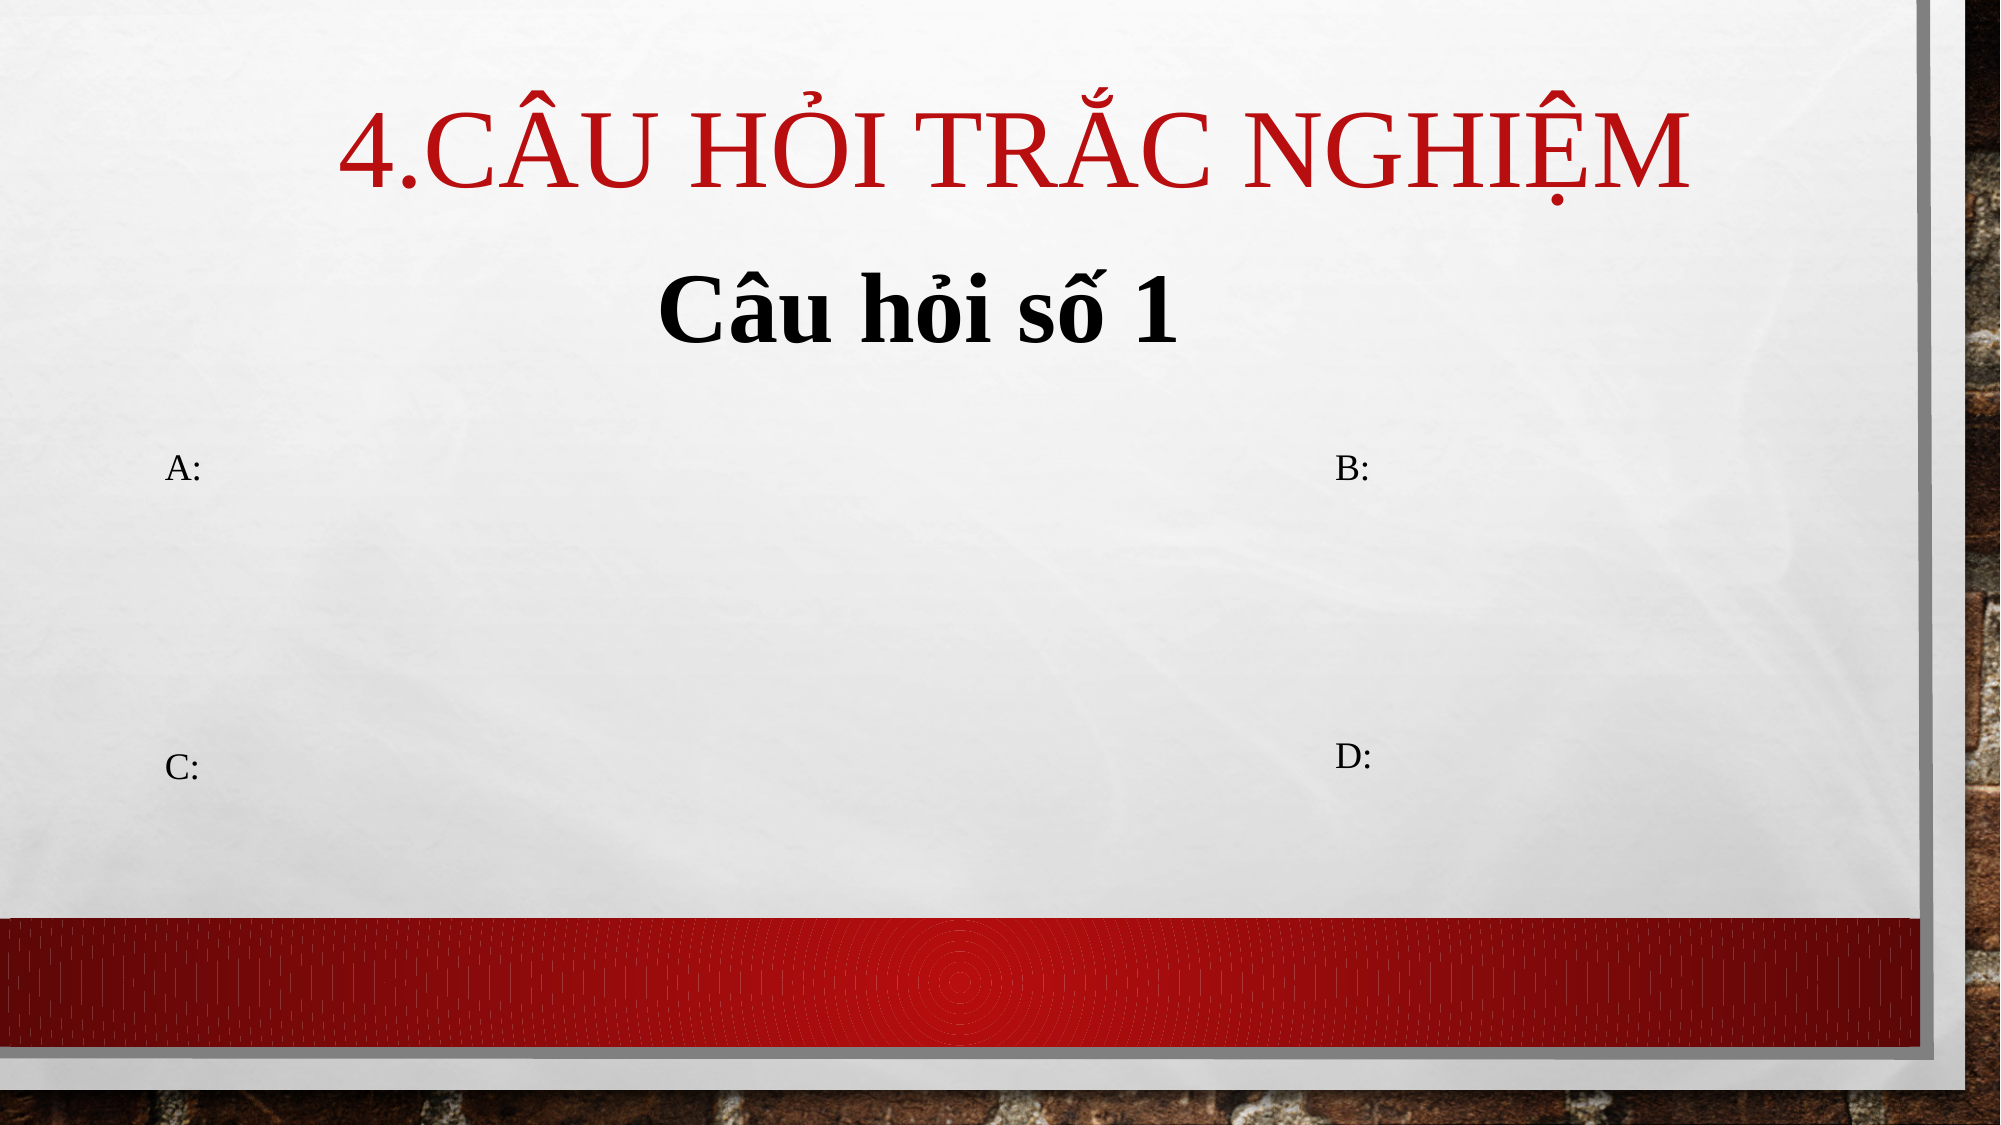

# 4.Câu hỏi trắc nghiệm
Câu hỏi số 1
A:
B:
D:
C: